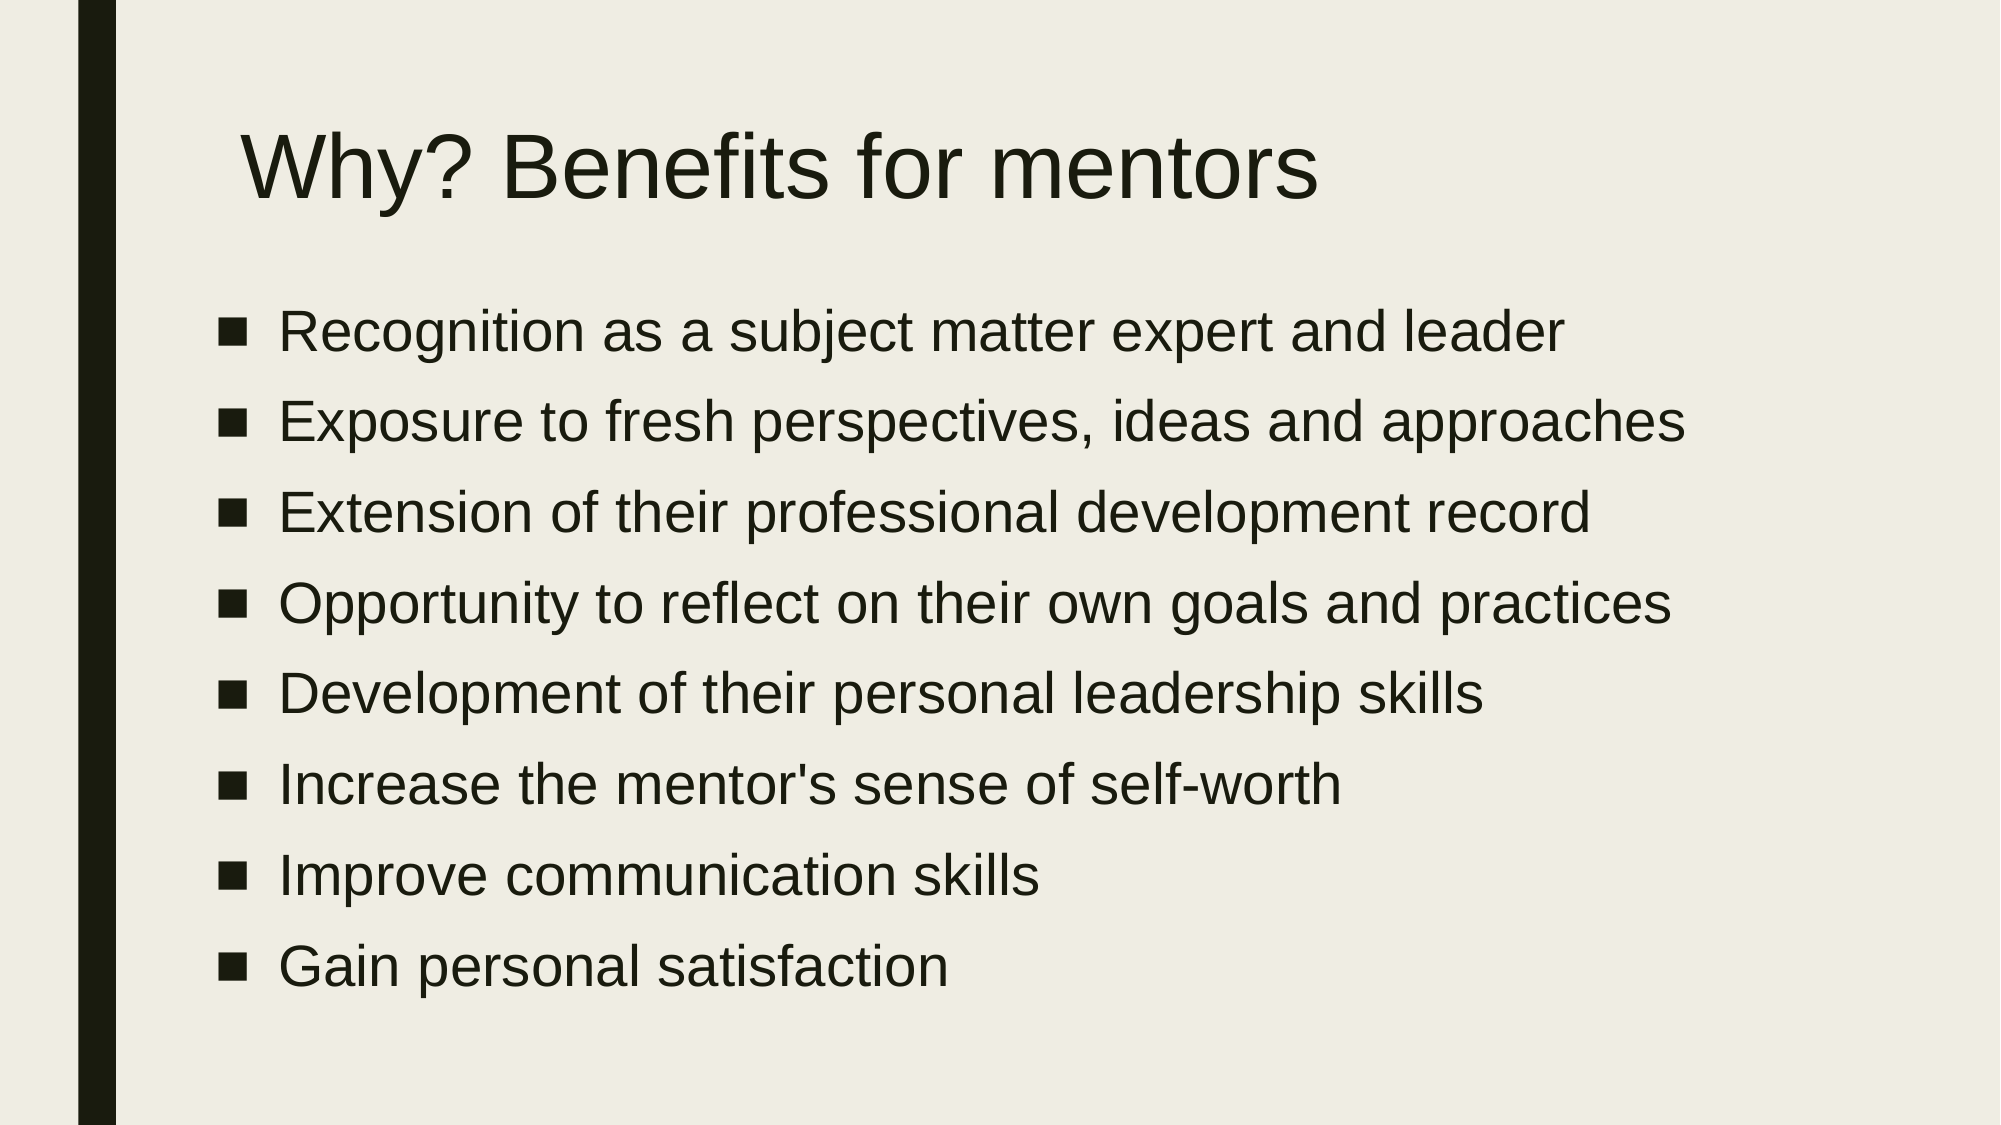

# Why? Benefits for mentors
Recognition as a subject matter expert and leader
Exposure to fresh perspectives, ideas and approaches
Extension of their professional development record
Opportunity to reflect on their own goals and practices
Development of their personal leadership skills
Increase the mentor's sense of self-worth
Improve communication skills
Gain personal satisfaction